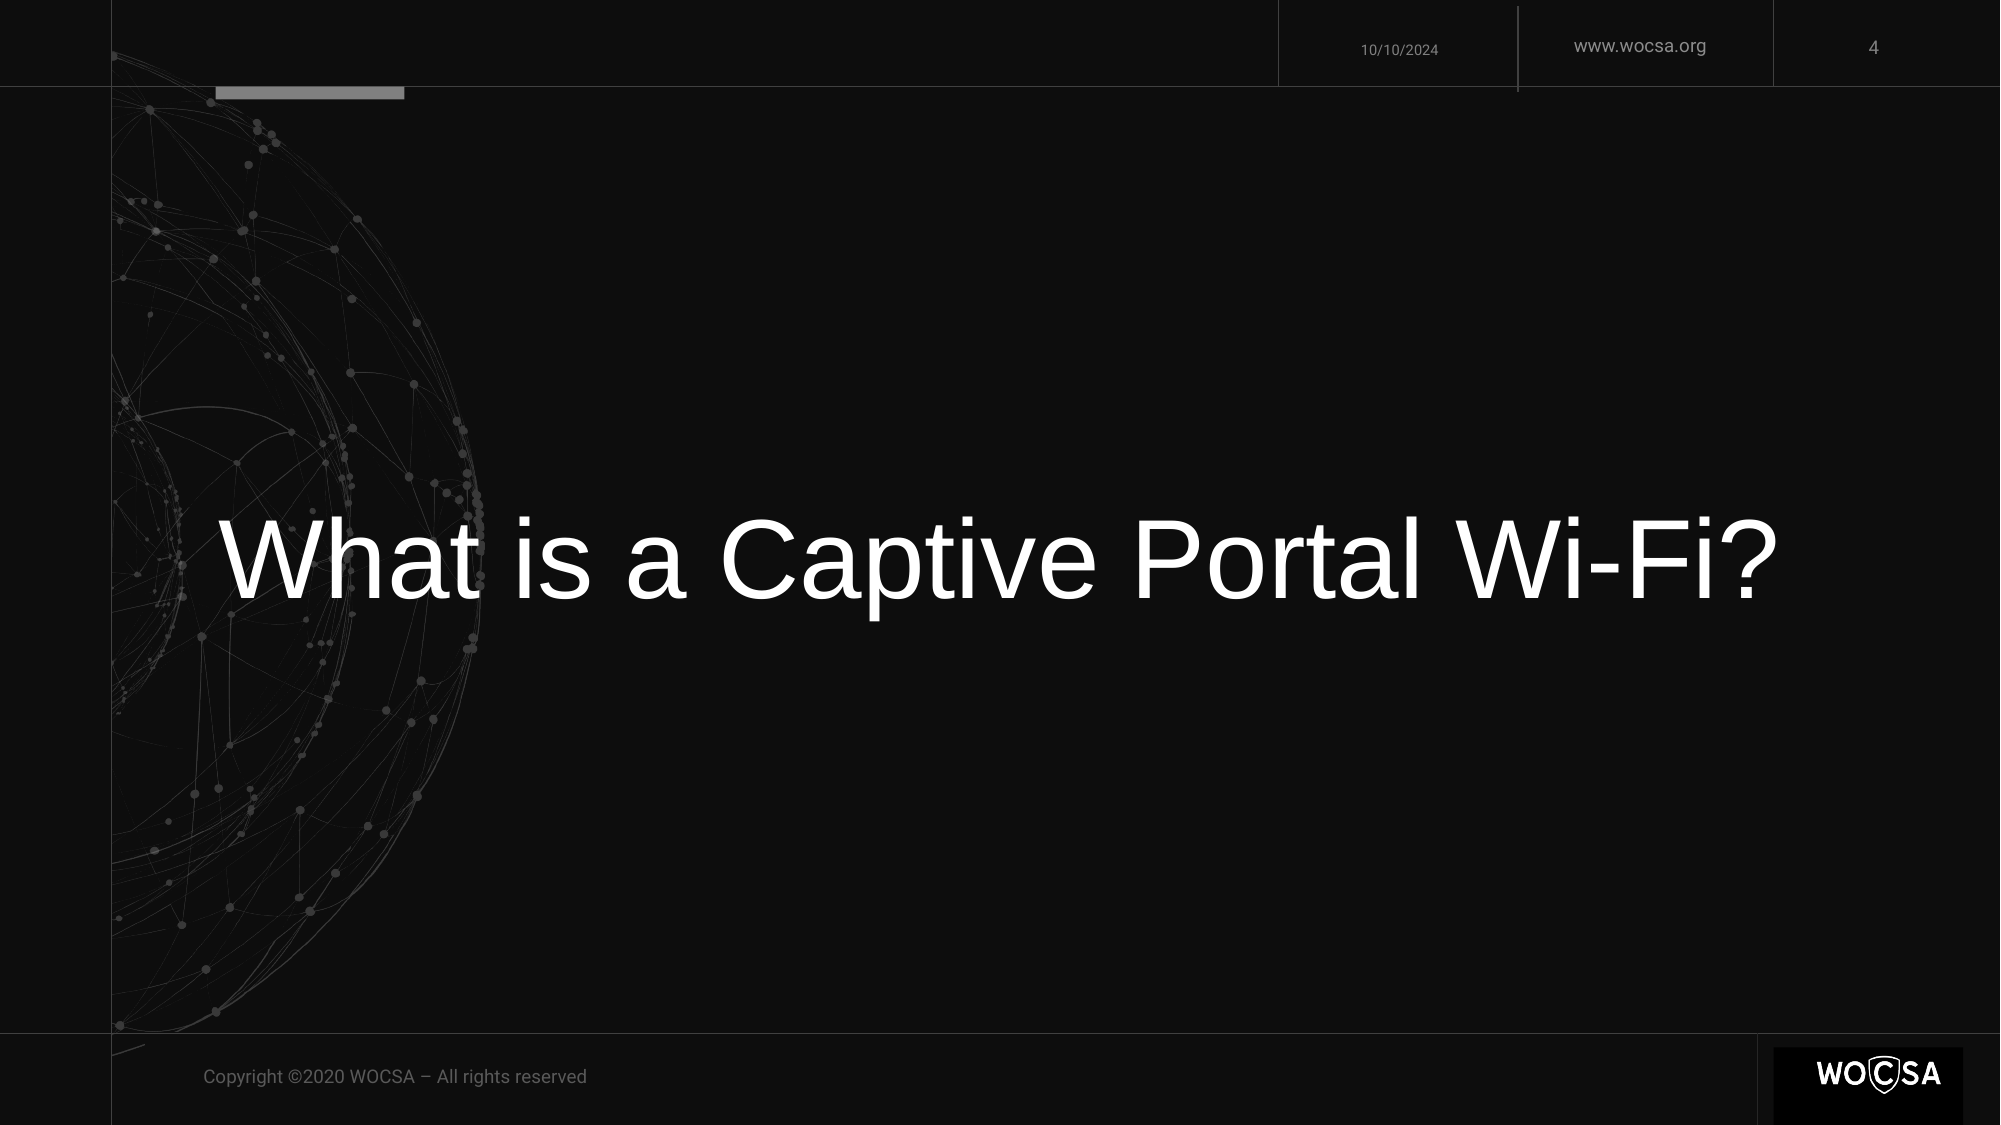

10/10/2024
# What is a Captive Portal Wi-Fi?